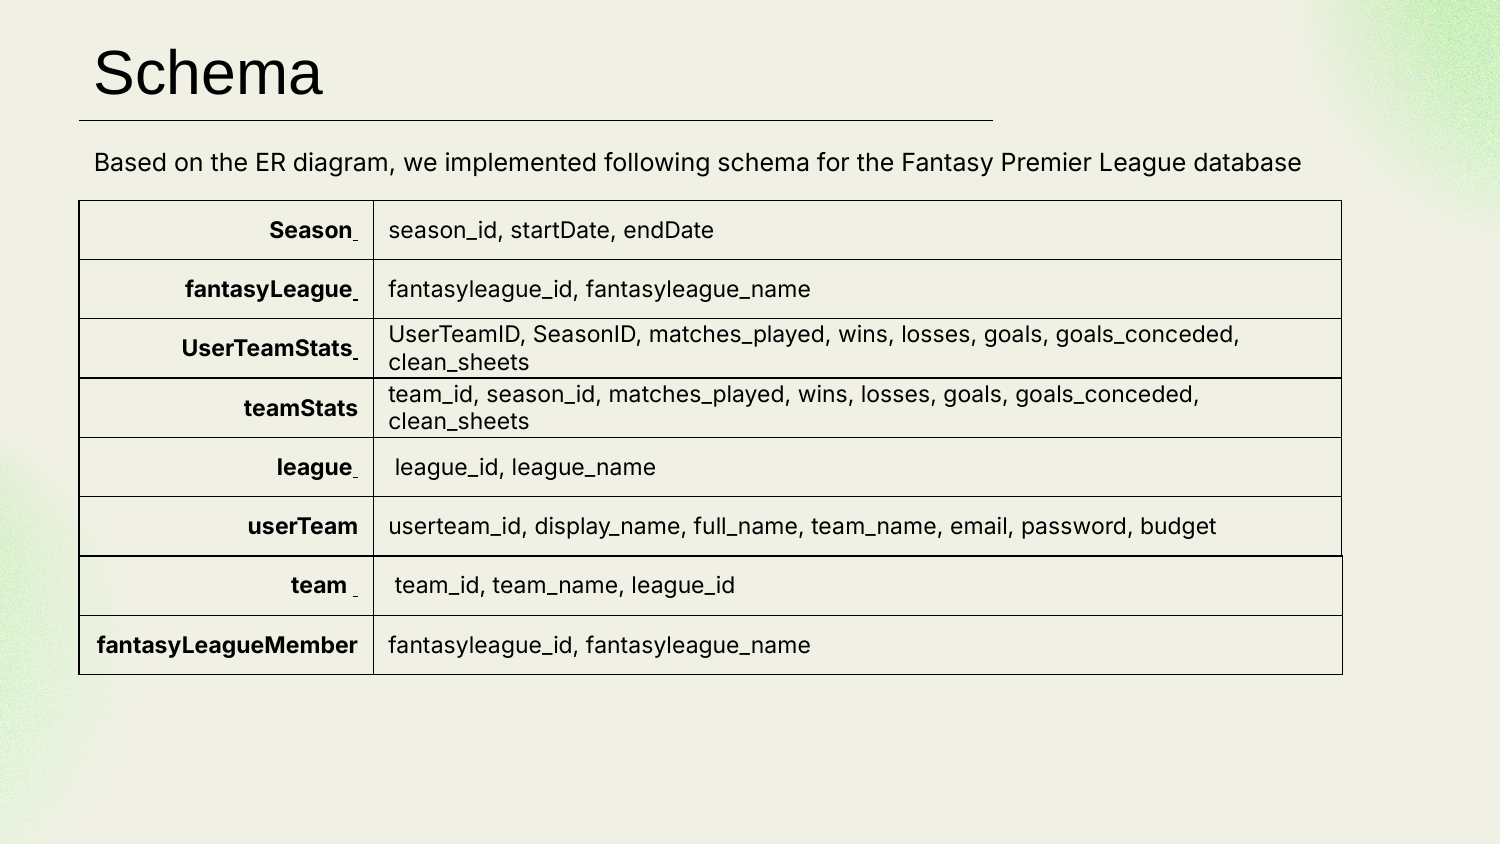

# Schema
Based on the ER diagram, we implemented following schema for the Fantasy Premier League database
| Season | season\_id, startDate, endDate |
| --- | --- |
| fantasyLeague | fantasyleague\_id, fantasyleague\_name |
| UserTeamStats | UserTeamID, SeasonID, matches\_played, wins, losses, goals, goals\_conceded, clean\_sheets |
| teamStats | team\_id, season\_id, matches\_played, wins, losses, goals, goals\_conceded, clean\_sheets |
| league | league\_id, league\_name |
| userTeam | userteam\_id, display\_name, full\_name, team\_name, email, password, budget |
| team | team\_id, team\_name, league\_id |
| --- | --- |
| fantasyLeagueMember | fantasyleague\_id, fantasyleague\_name |